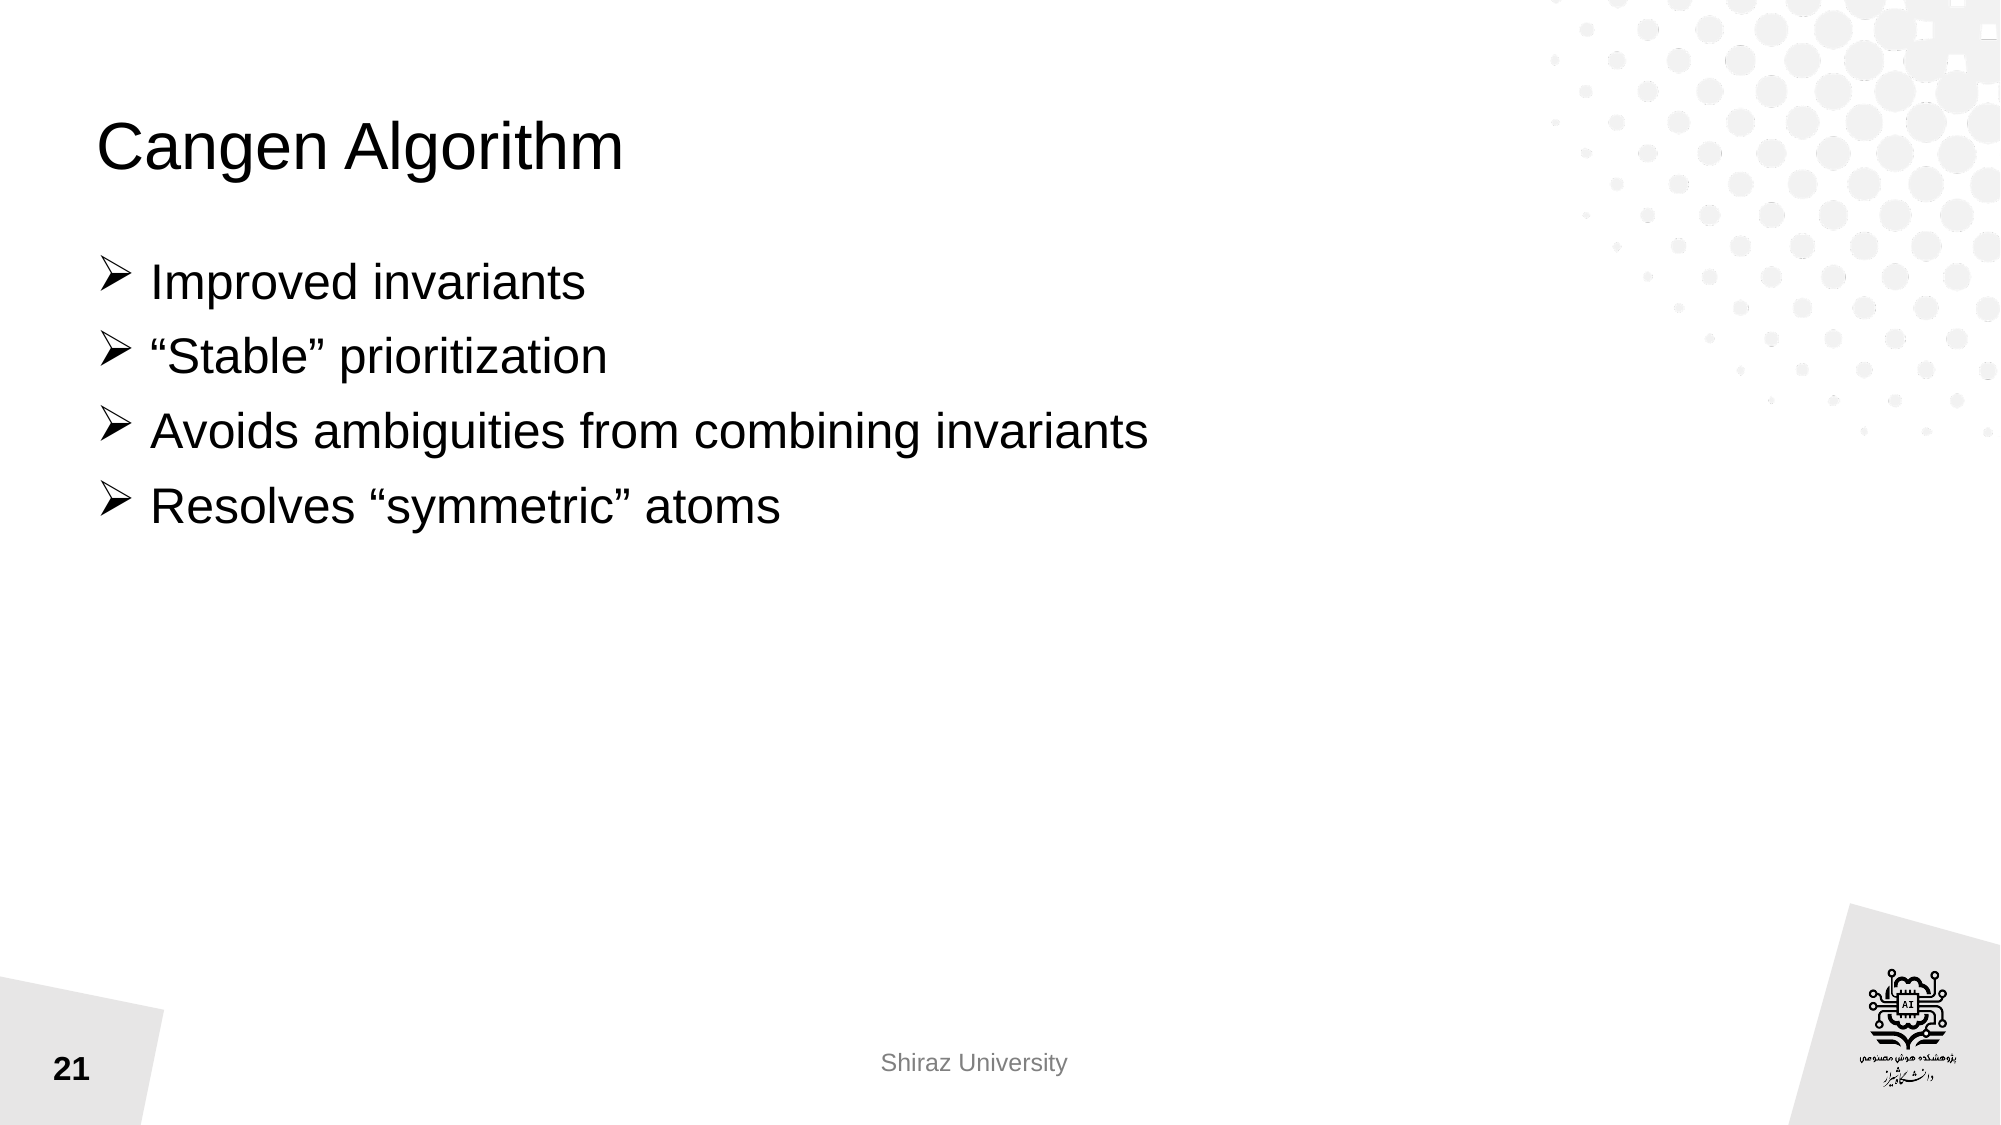

# Cangen Algorithm
 Improved invariants
 “Stable” prioritization
 Avoids ambiguities from combining invariants
 Resolves “symmetric” atoms